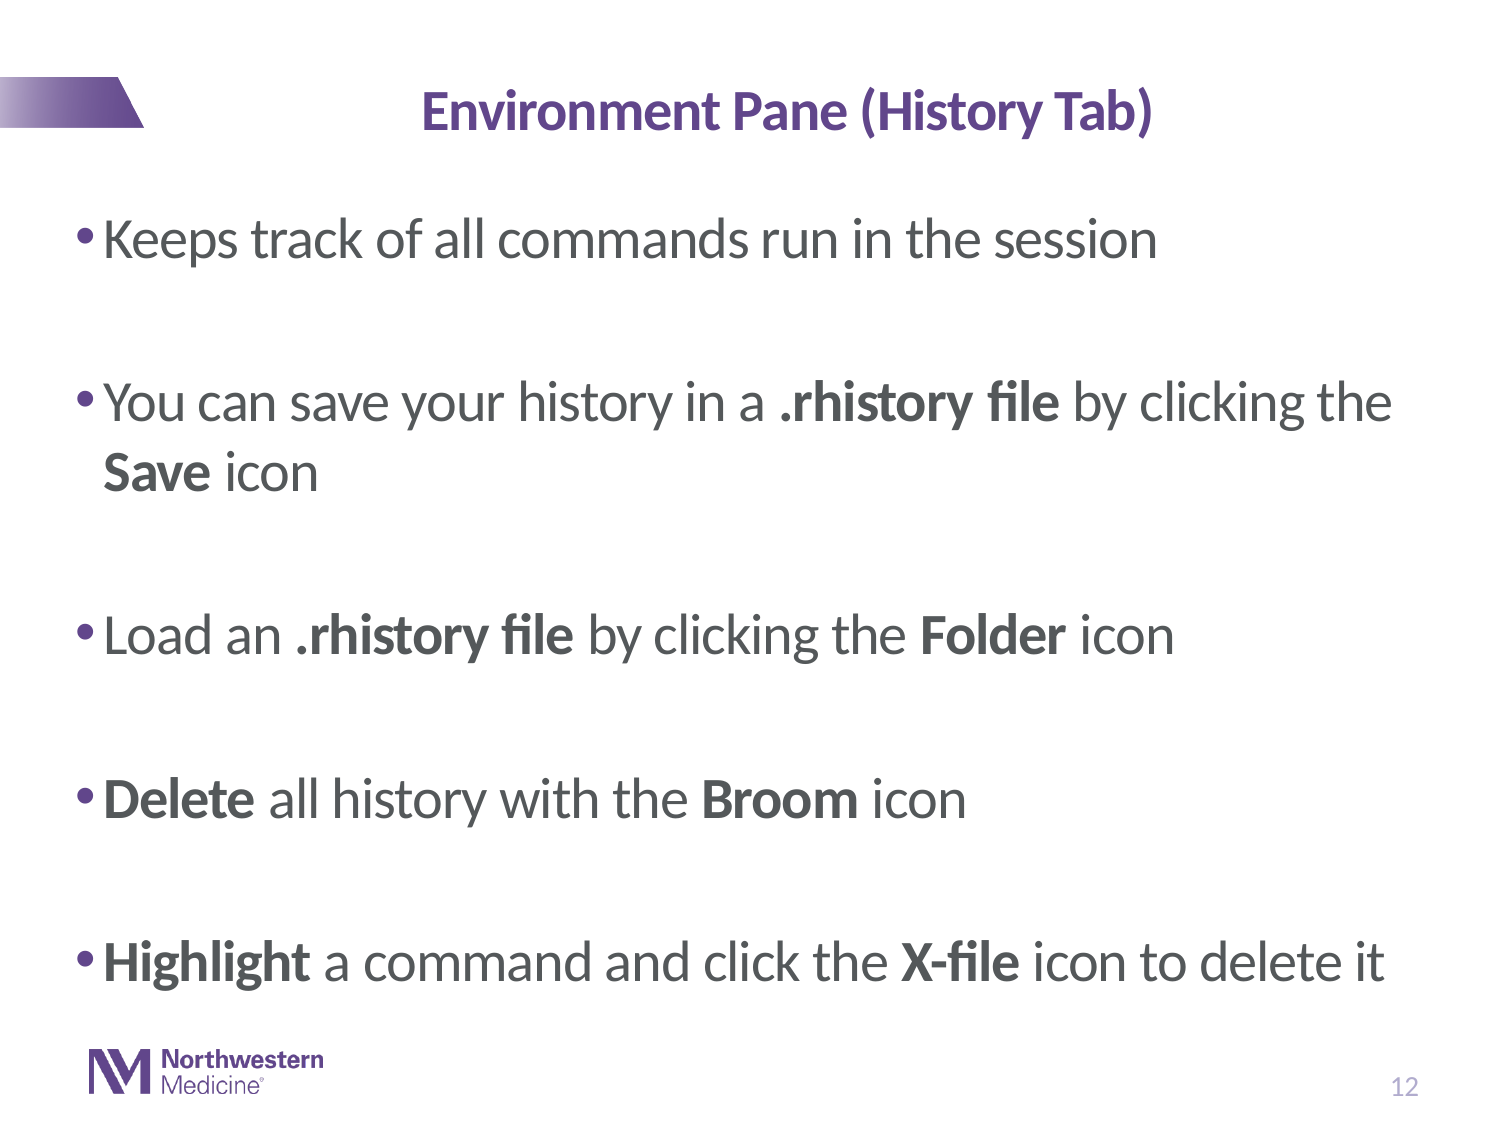

# Environment Pane (History Tab)
Keeps track of all commands run in the session

You can save your history in a .rhistory file by clicking the Save icon

Load an .rhistory file by clicking the Folder icon

Delete all history with the Broom icon

Highlight a command and click the X-file icon to delete it

12